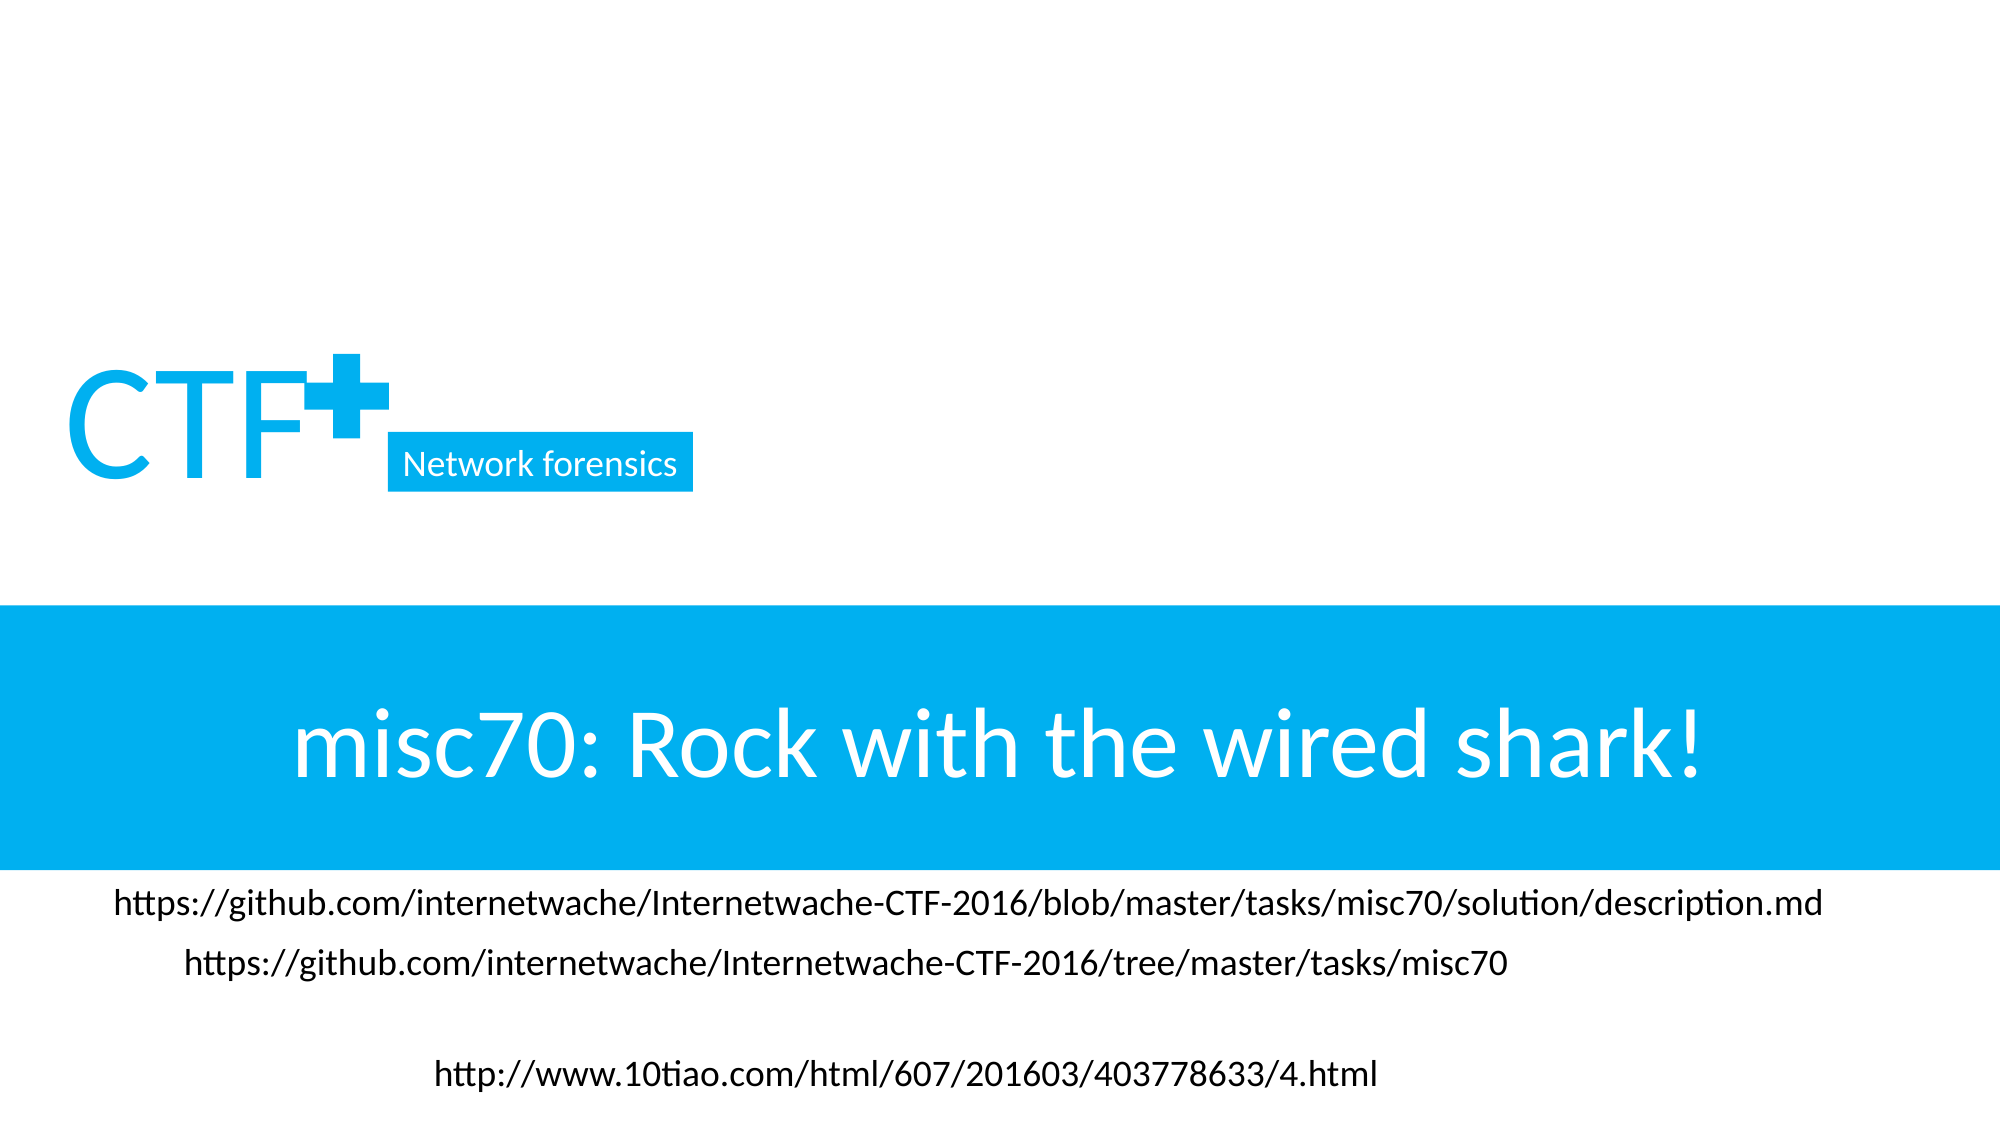

CTF

Network forensics
misc70: Rock with the wired shark!
https://github.com/internetwache/Internetwache-CTF-2016/blob/master/tasks/misc70/solution/description.md
https://github.com/internetwache/Internetwache-CTF-2016/tree/master/tasks/misc70
http://www.10tiao.com/html/607/201603/403778633/4.html